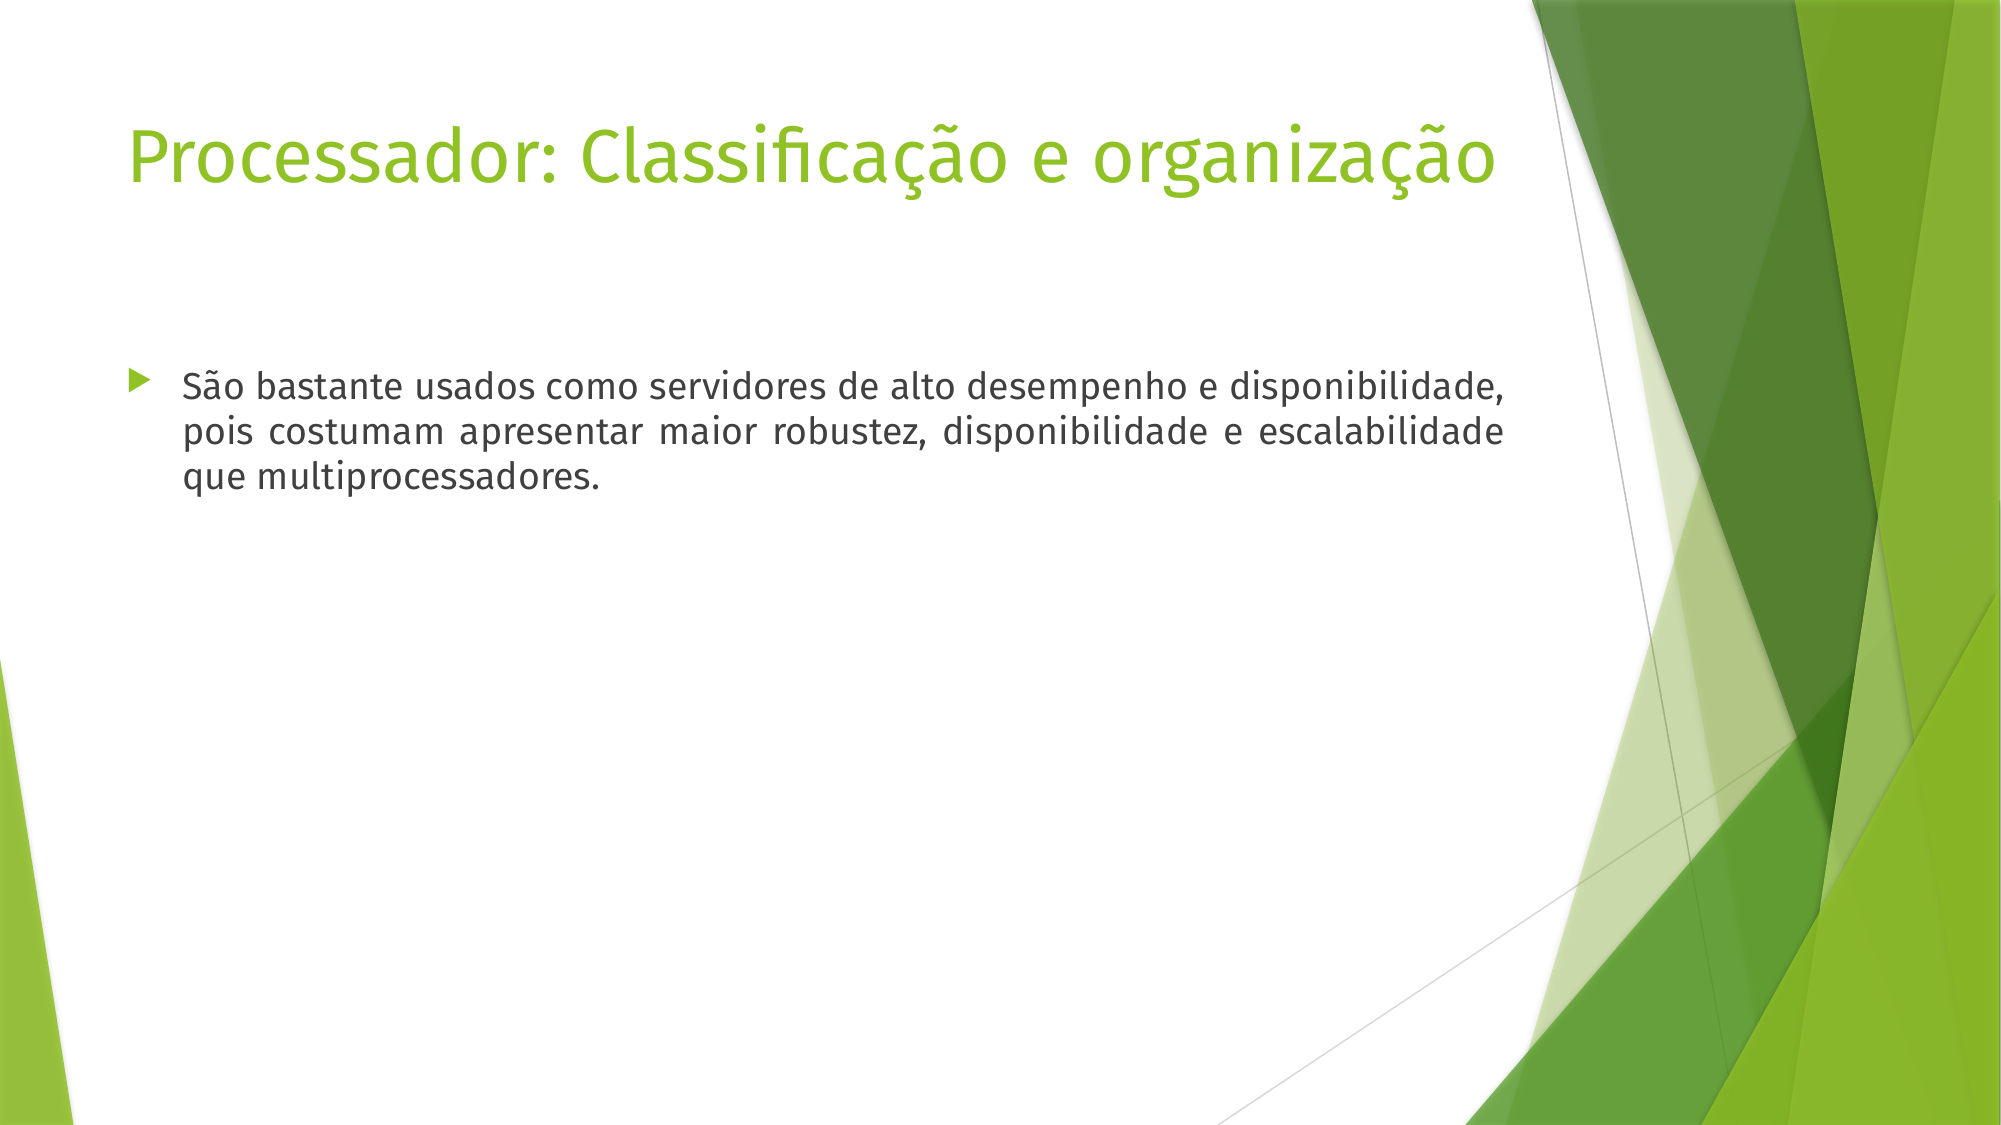

# Processador: Classificação e organização
São bastante usados como servidores de alto desempenho e disponibilidade, pois costumam apresentar maior robustez, disponibilidade e escalabilidade que multiprocessadores.